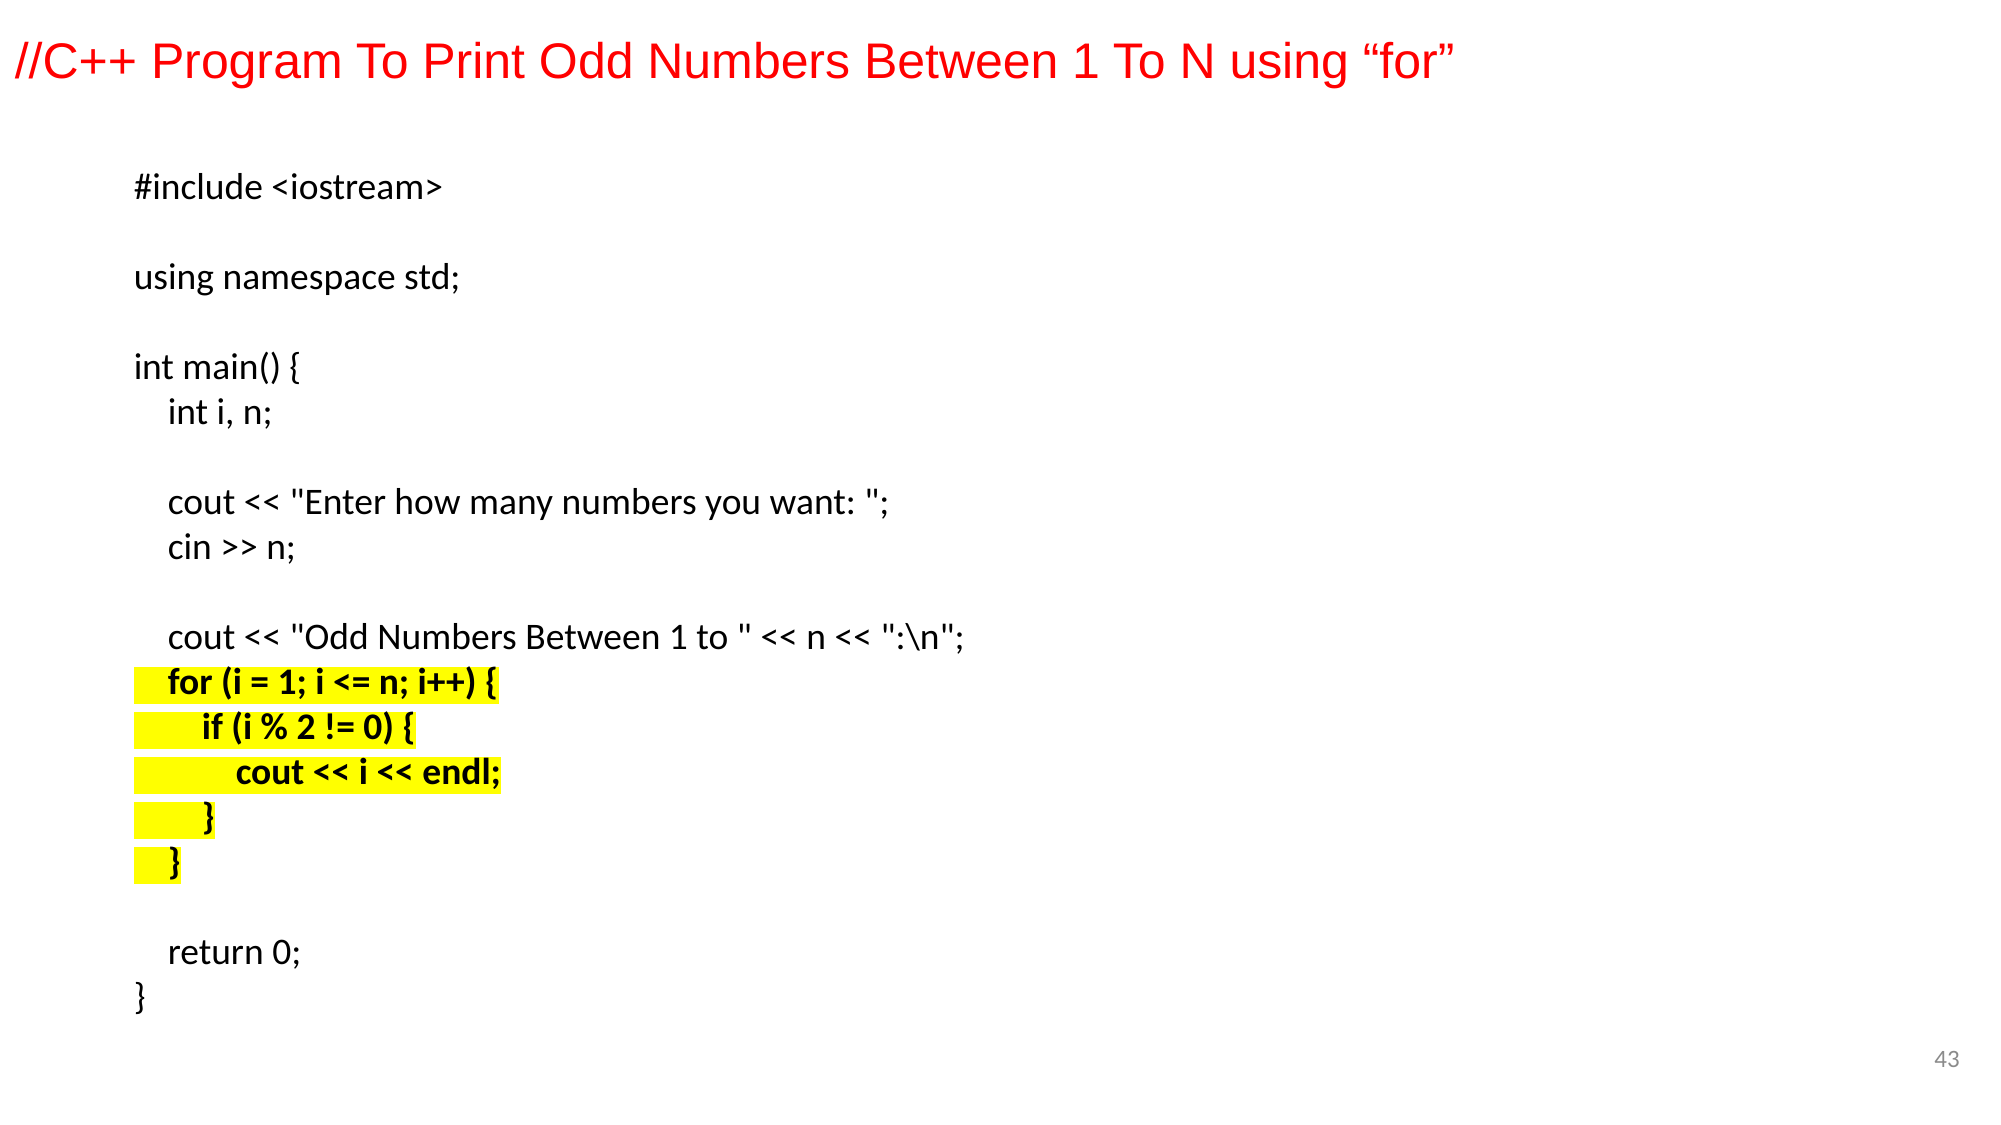

//C++ Program To Print Odd Numbers Between 1 To N using “for”
#include <iostream>

using namespace std;

int main() {
    int i, n;

    cout << "Enter how many numbers you want: ";
    cin >> n;

    cout << "Odd Numbers Between 1 to " << n << ":\n";
    for (i = 1; i <= n; i++) {
        if (i % 2 != 0) {
            cout << i << endl;
        }
    }

    return 0;
}
43